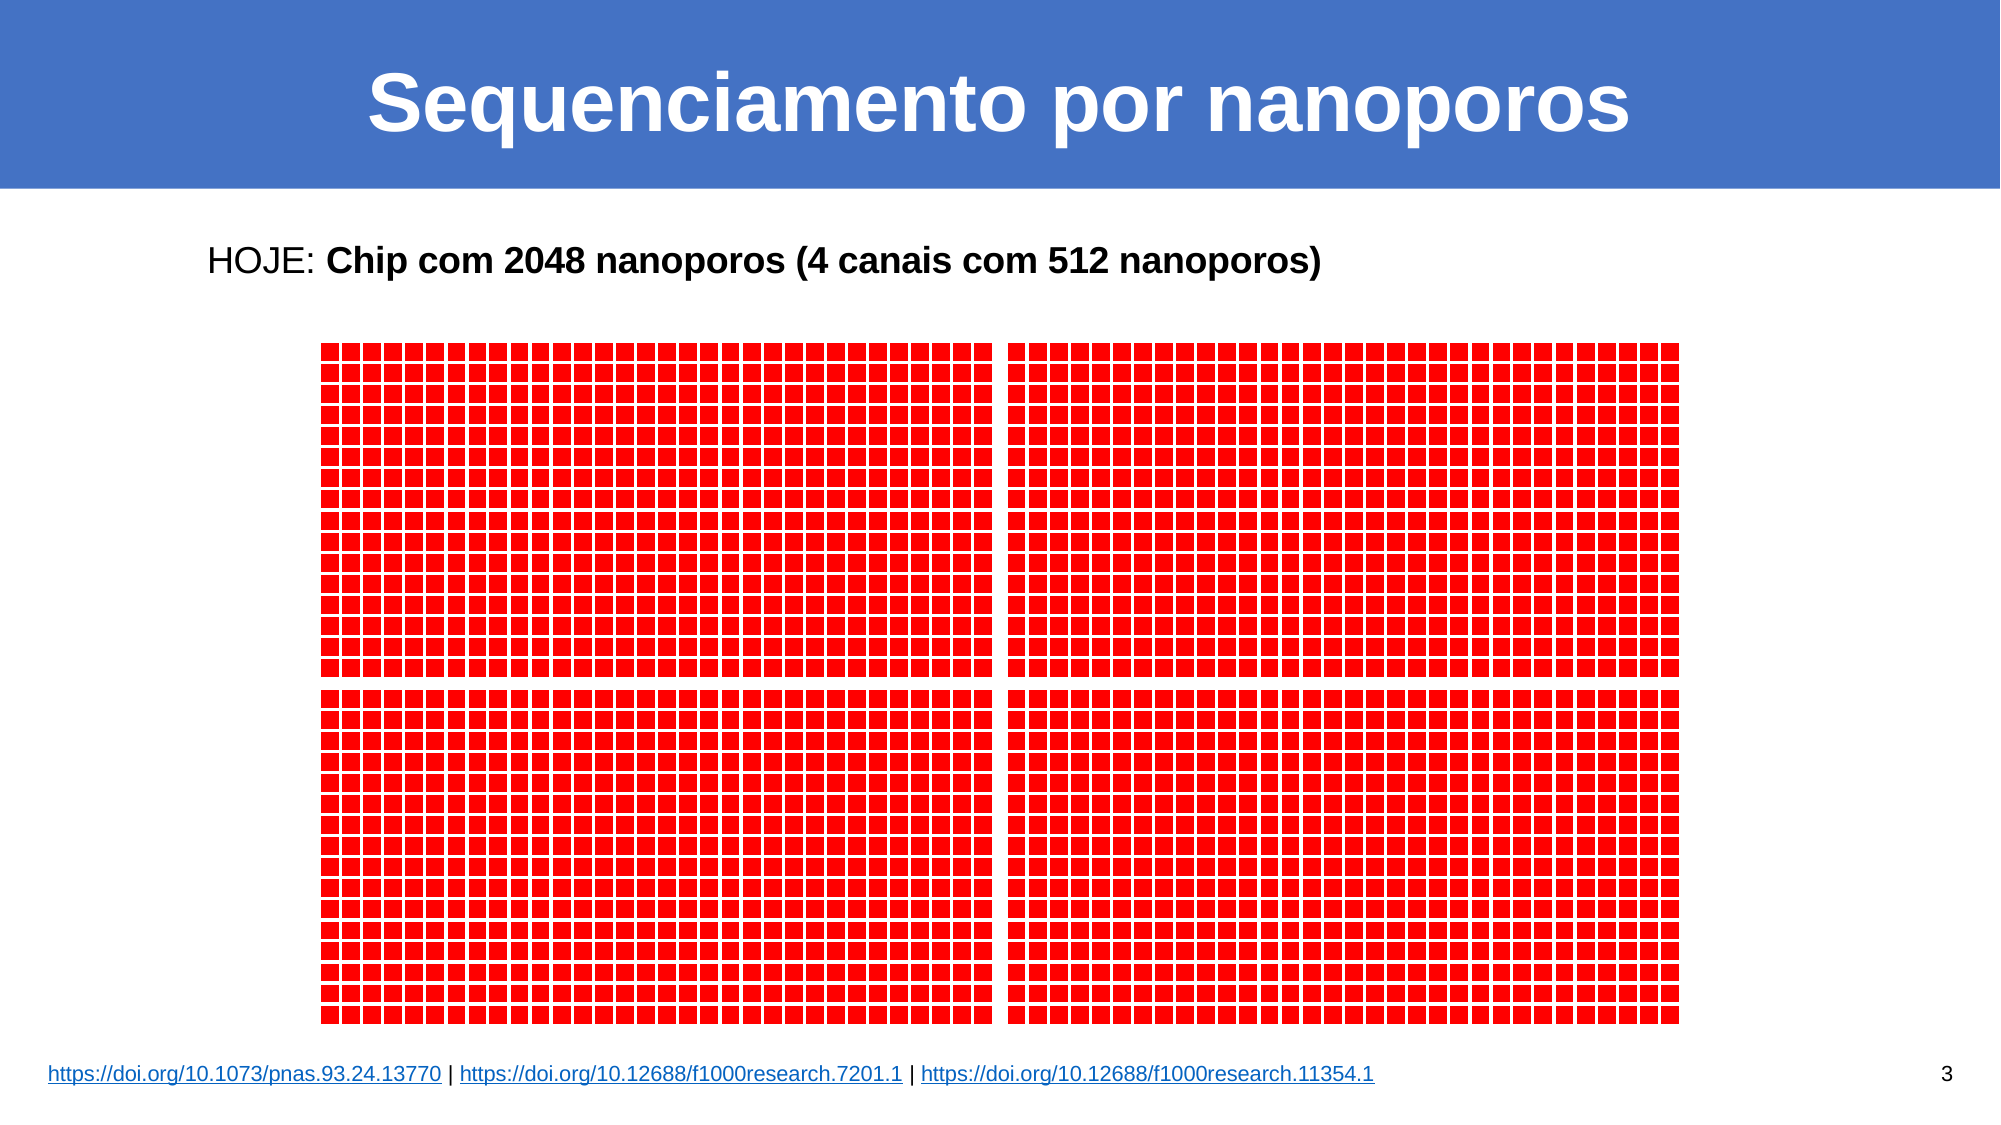

# Sequenciamento por nanoporos
HOJE: Chip com 2048 nanoporos (4 canais com 512 nanoporos)

https://doi.org/10.1073/pnas.93.24.13770 | https://doi.org/10.12688/f1000research.7201.1 | https://doi.org/10.12688/f1000research.11354.1
3